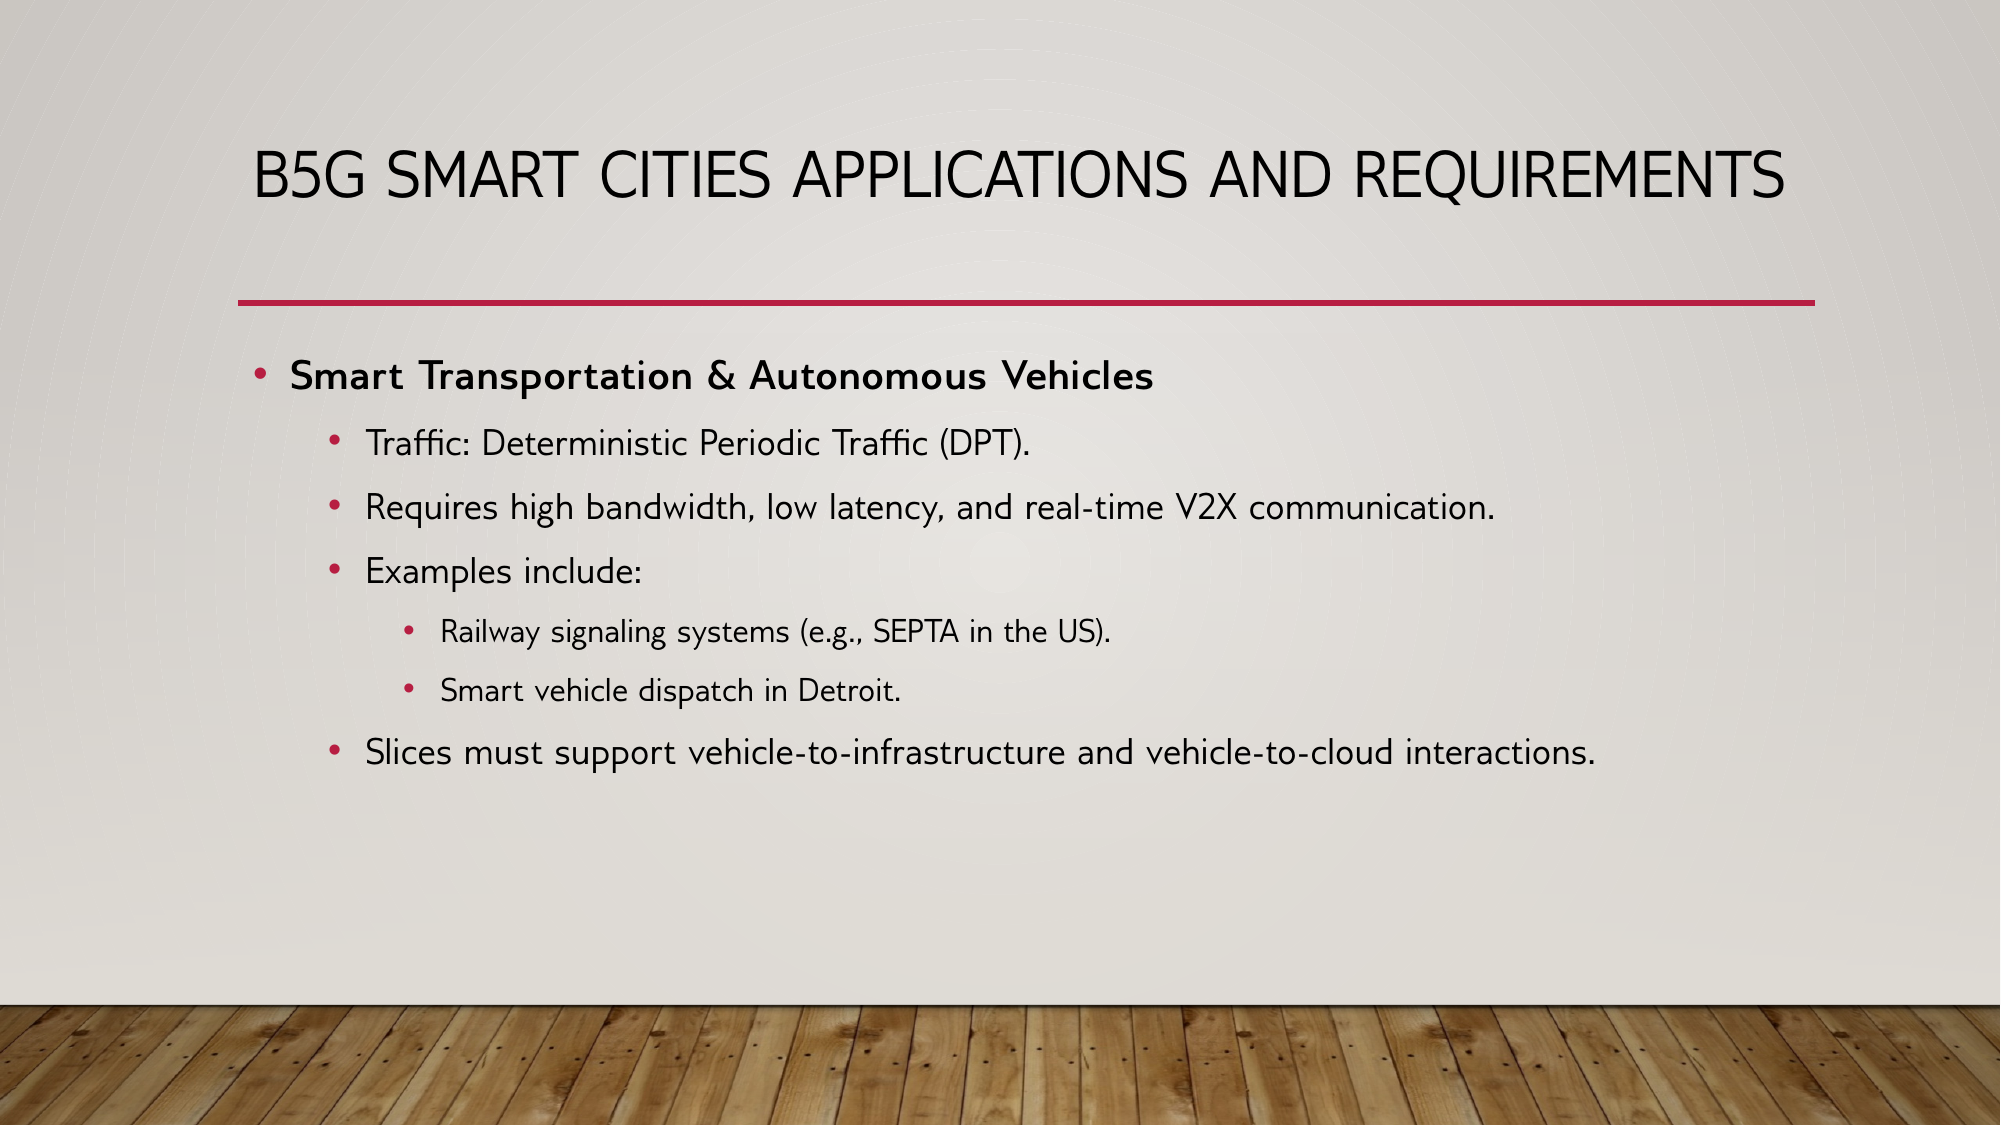

# B5G Smart Cities Applications and Requirements
Smart Transportation & Autonomous Vehicles
Traffic: Deterministic Periodic Traffic (DPT).
Requires high bandwidth, low latency, and real-time V2X communication.
Examples include:
Railway signaling systems (e.g., SEPTA in the US).
Smart vehicle dispatch in Detroit.
Slices must support vehicle-to-infrastructure and vehicle-to-cloud interactions.